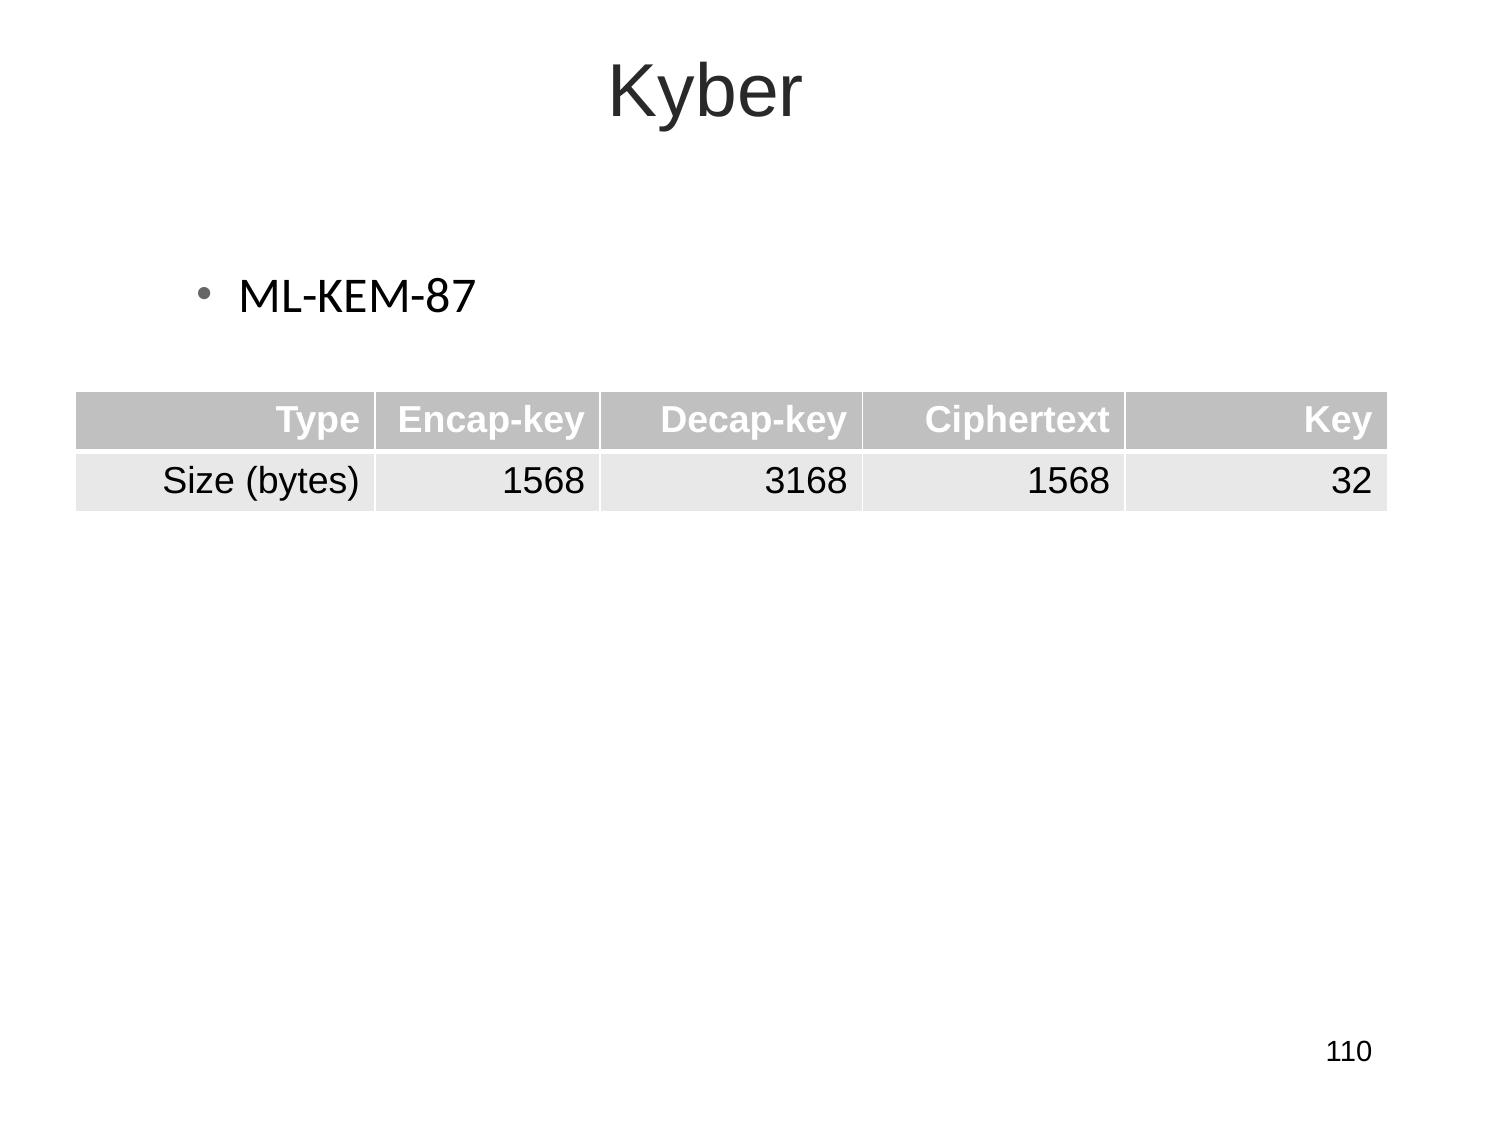

Kyber
ML-KEM-87
| Type | Encap-key | Decap-key | Ciphertext | Key |
| --- | --- | --- | --- | --- |
| Size (bytes) | 1568 | 3168 | 1568 | 32 |

110